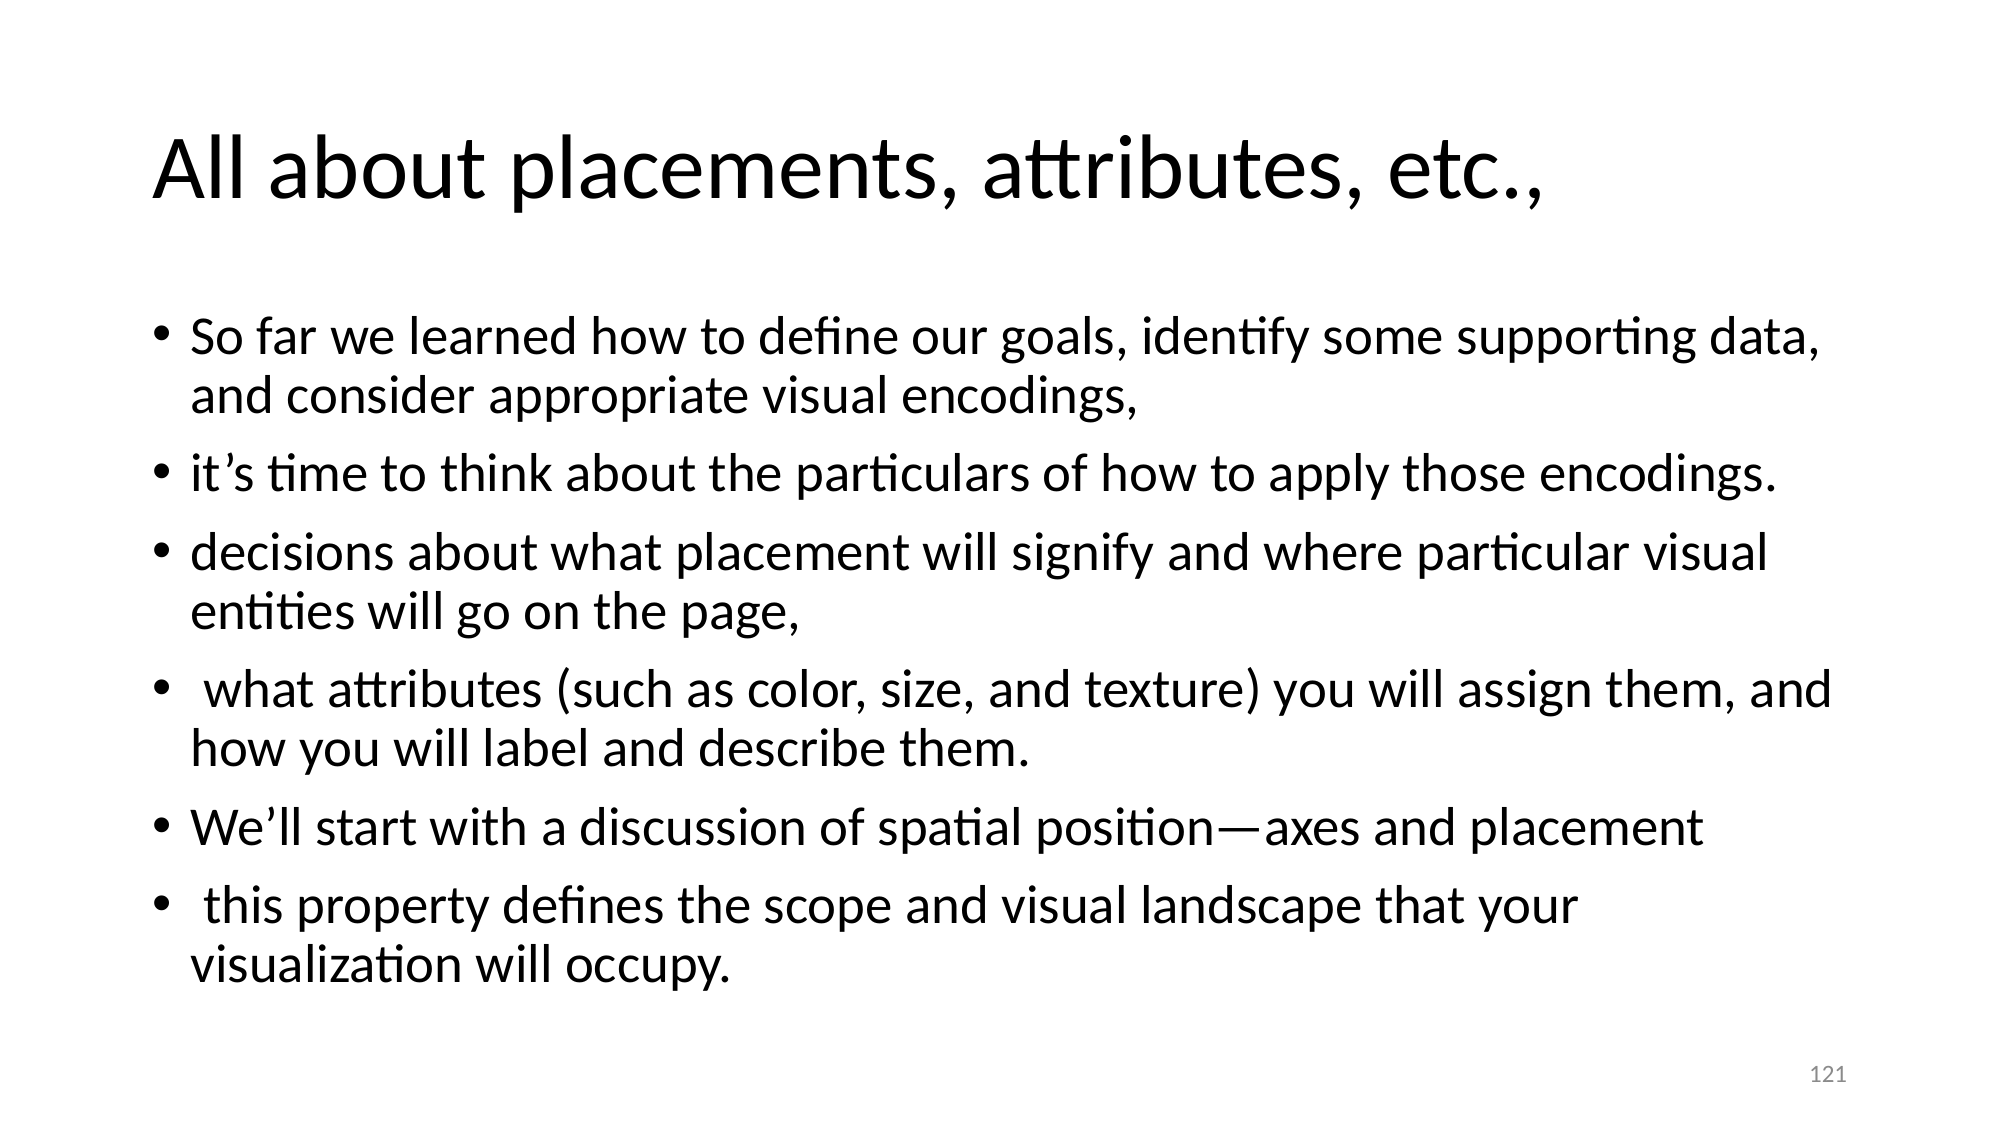

# All about placements, attributes, etc.,
So far we learned how to define our goals, identify some supporting data, and consider appropriate visual encodings,
it’s time to think about the particulars of how to apply those encodings.
decisions about what placement will signify and where particular visual entities will go on the page,
 what attributes (such as color, size, and texture) you will assign them, and how you will label and describe them.
We’ll start with a discussion of spatial position—axes and placement
 this property defines the scope and visual landscape that your visualization will occupy.

121